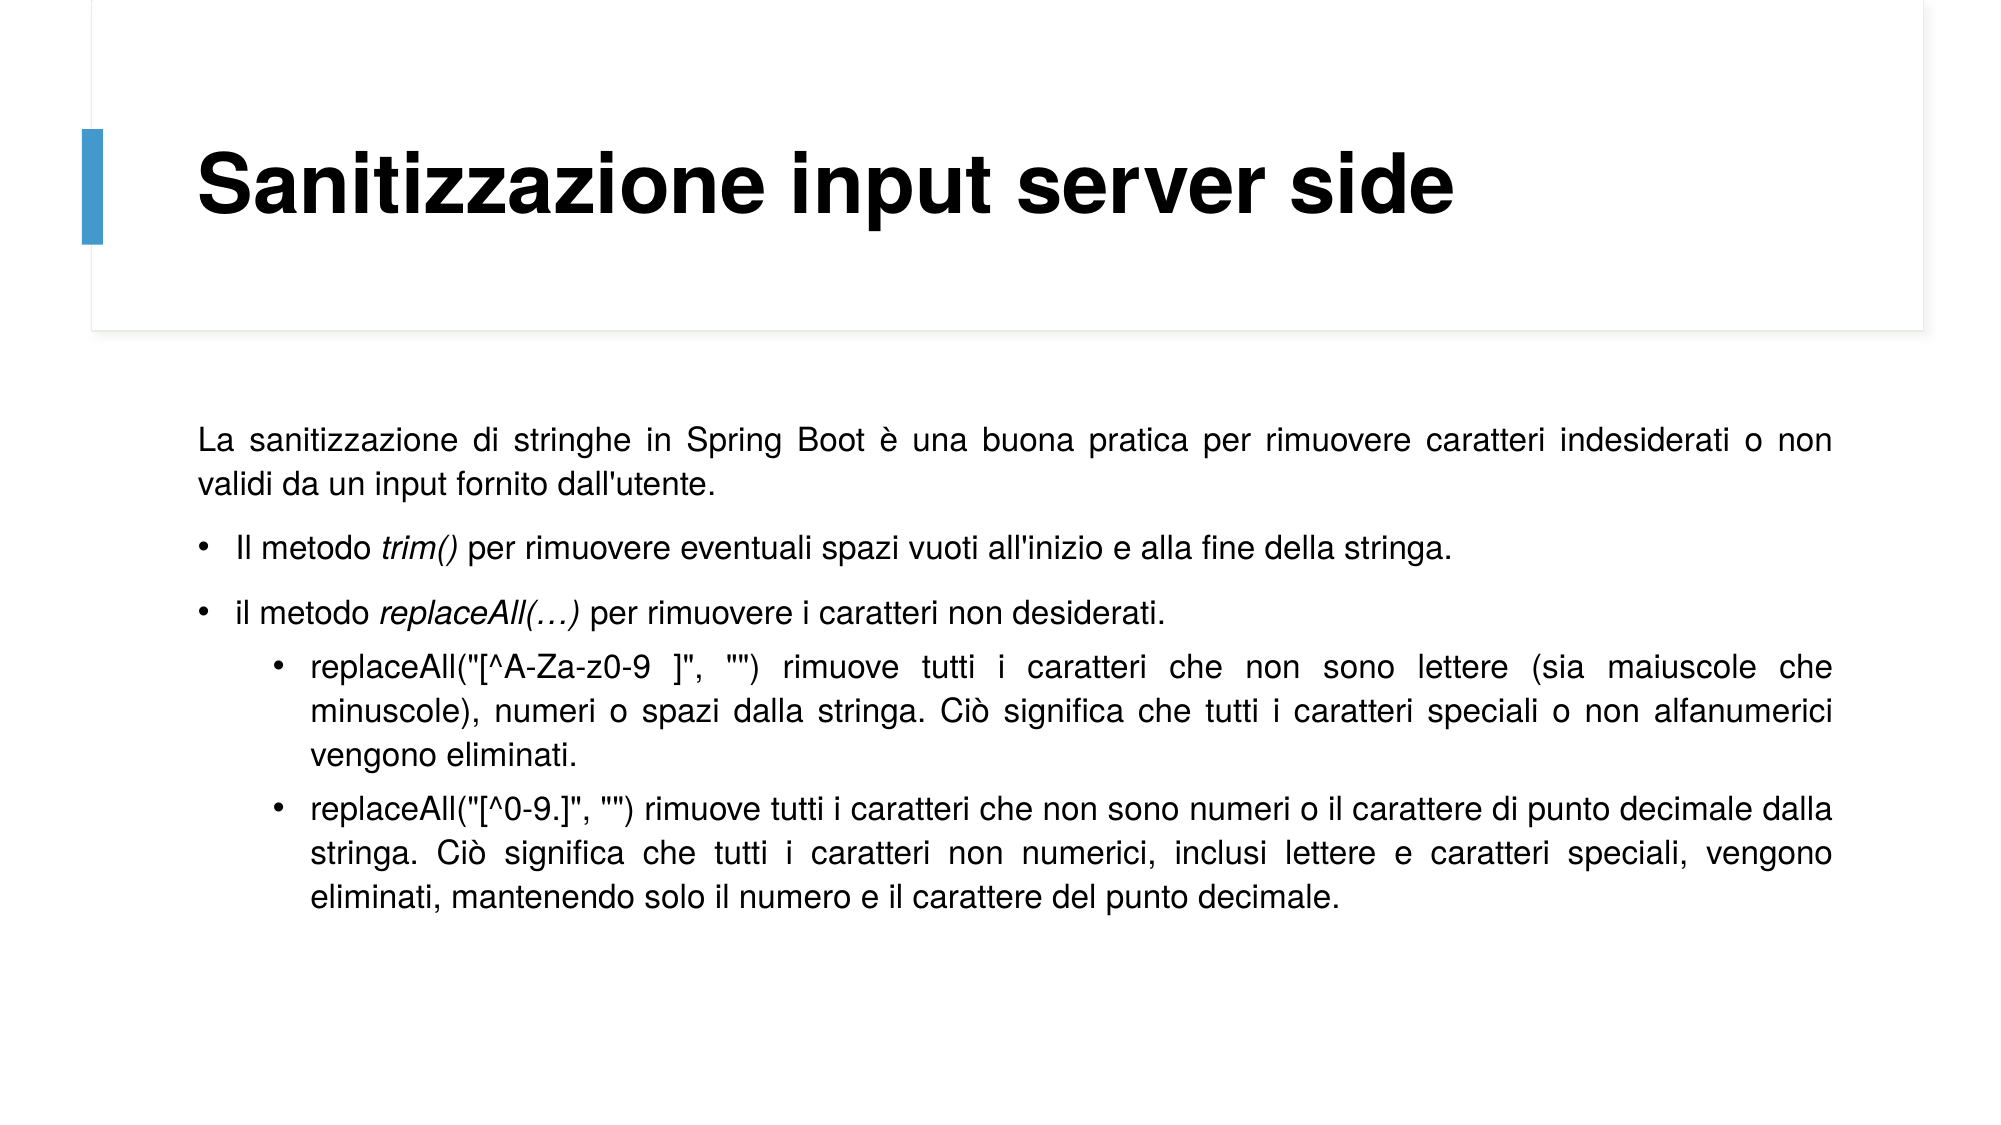

# Sanitizzazione input server side
La sanitizzazione di stringhe in Spring Boot è una buona pratica per rimuovere caratteri indesiderati o non validi da un input fornito dall'utente.
Il metodo trim() per rimuovere eventuali spazi vuoti all'inizio e alla fine della stringa.
il metodo replaceAll(…) per rimuovere i caratteri non desiderati.
replaceAll("[^A-Za-z0-9 ]", "") rimuove tutti i caratteri che non sono lettere (sia maiuscole che minuscole), numeri o spazi dalla stringa. Ciò significa che tutti i caratteri speciali o non alfanumerici vengono eliminati.
replaceAll("[^0-9.]", "") rimuove tutti i caratteri che non sono numeri o il carattere di punto decimale dalla stringa. Ciò significa che tutti i caratteri non numerici, inclusi lettere e caratteri speciali, vengono eliminati, mantenendo solo il numero e il carattere del punto decimale.